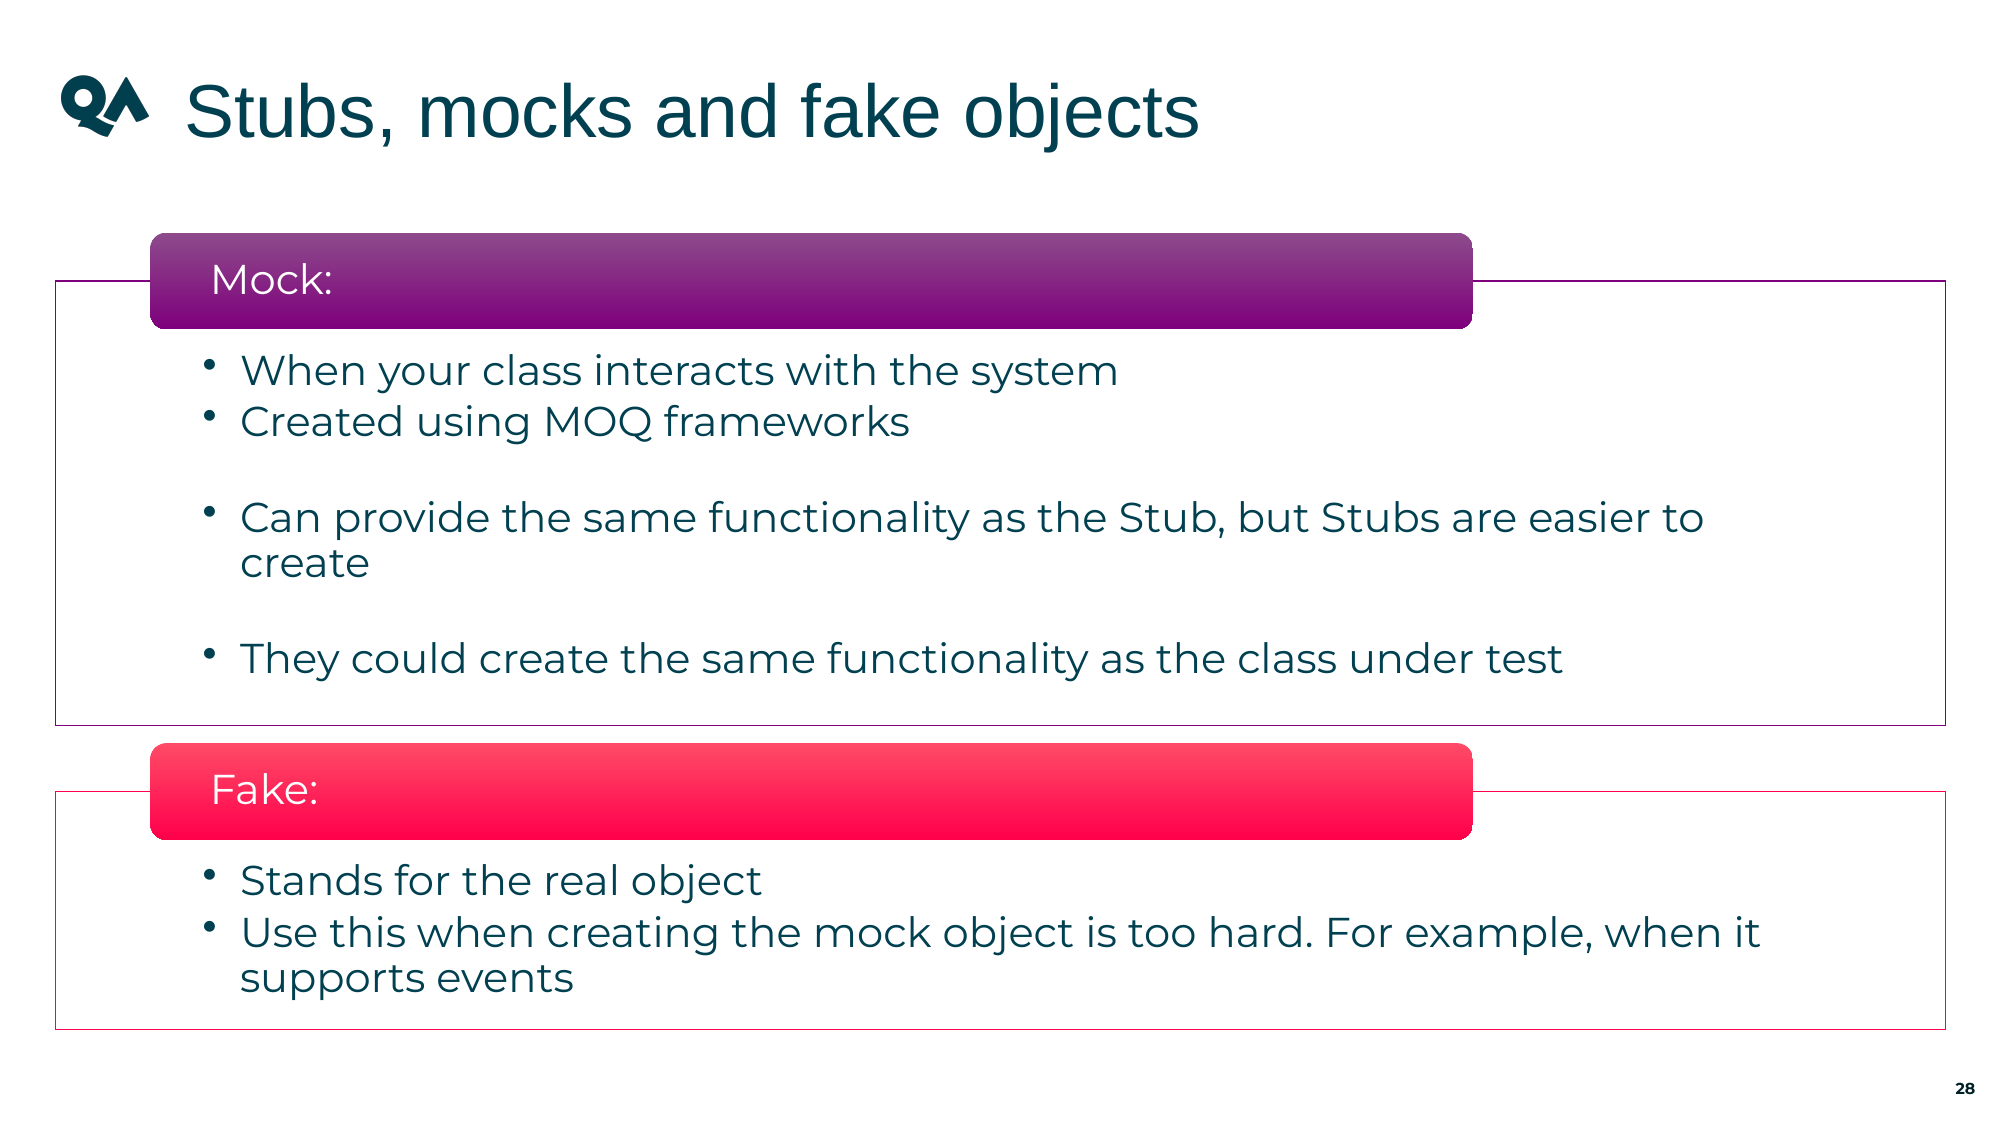

# Stubs, mocks and fake objects
When your class interacts with the system
Created using MOQ frameworks
Can provide the same functionality as the Stub, but Stubs are easier to create
They could create the same functionality as the class under test
Mock:
Stands for the real object
Use this when creating the mock object is too hard. For example, when it supports events
Fake:
28